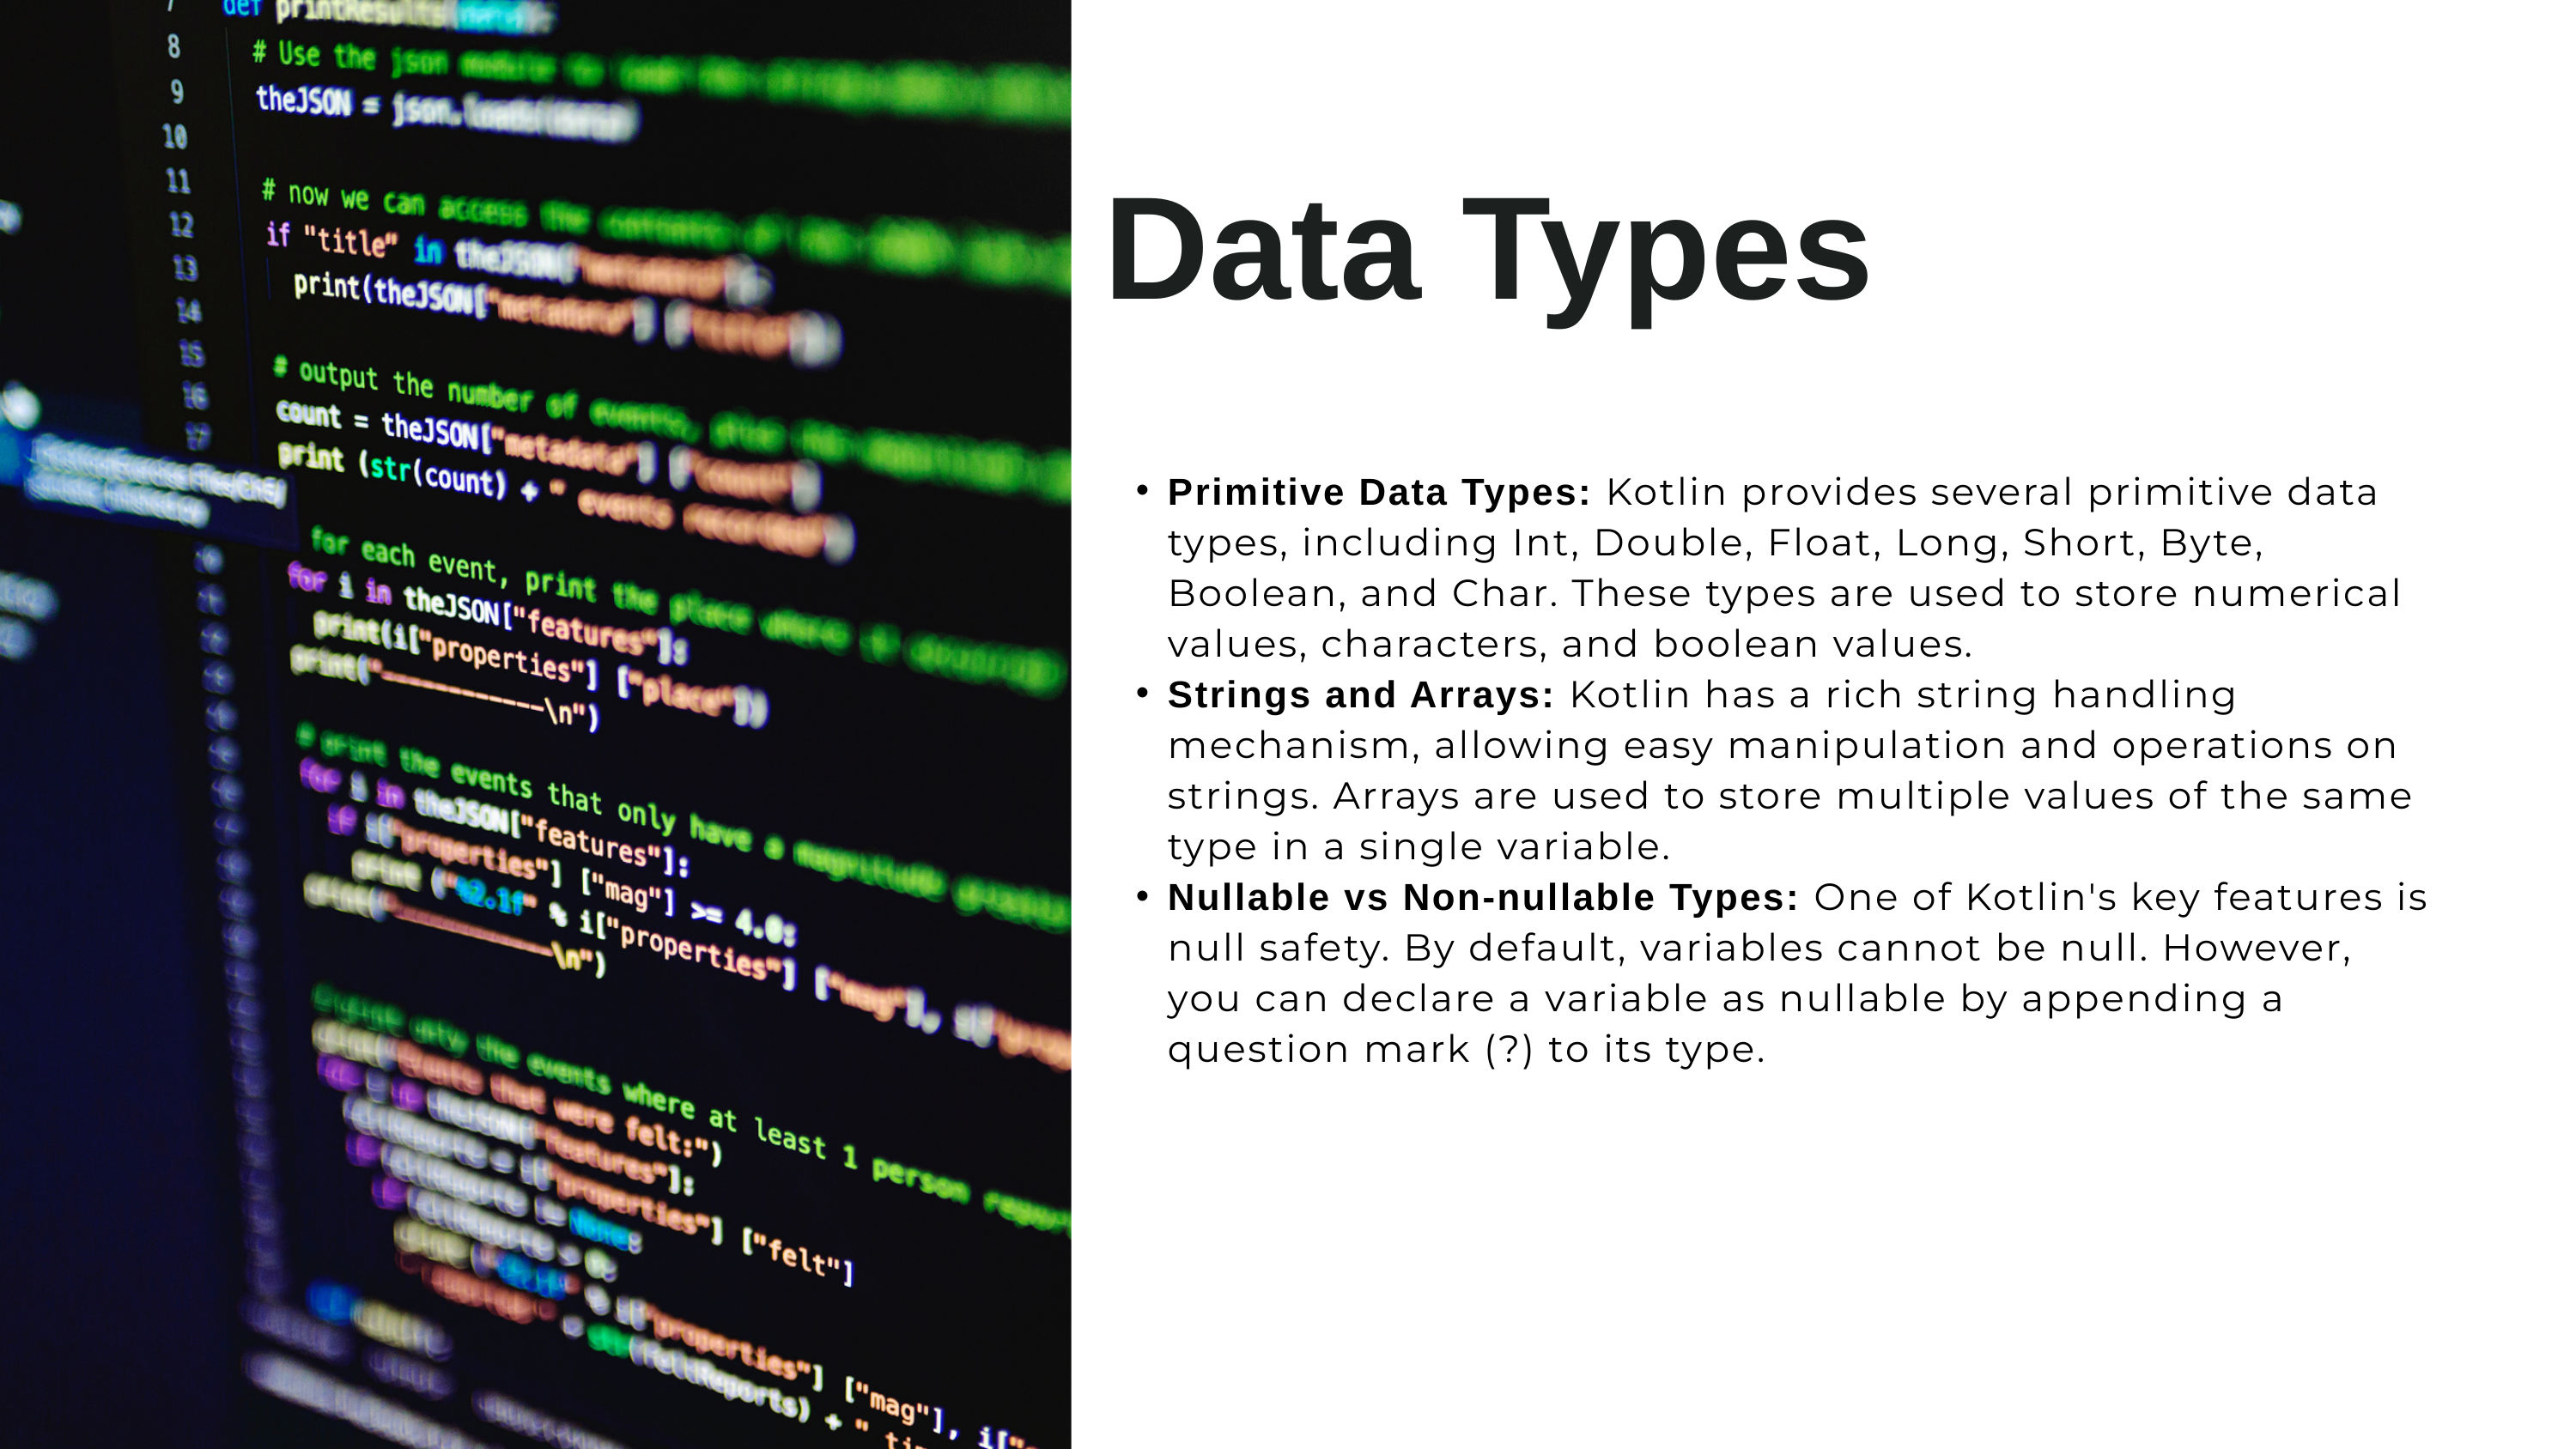

Data Types
Primitive Data Types: Kotlin provides several primitive data types, including Int, Double, Float, Long, Short, Byte, Boolean, and Char. These types are used to store numerical values, characters, and boolean values.
Strings and Arrays: Kotlin has a rich string handling mechanism, allowing easy manipulation and operations on strings. Arrays are used to store multiple values of the same type in a single variable.
Nullable vs Non-nullable Types: One of Kotlin's key features is null safety. By default, variables cannot be null. However, you can declare a variable as nullable by appending a question mark (?) to its type.